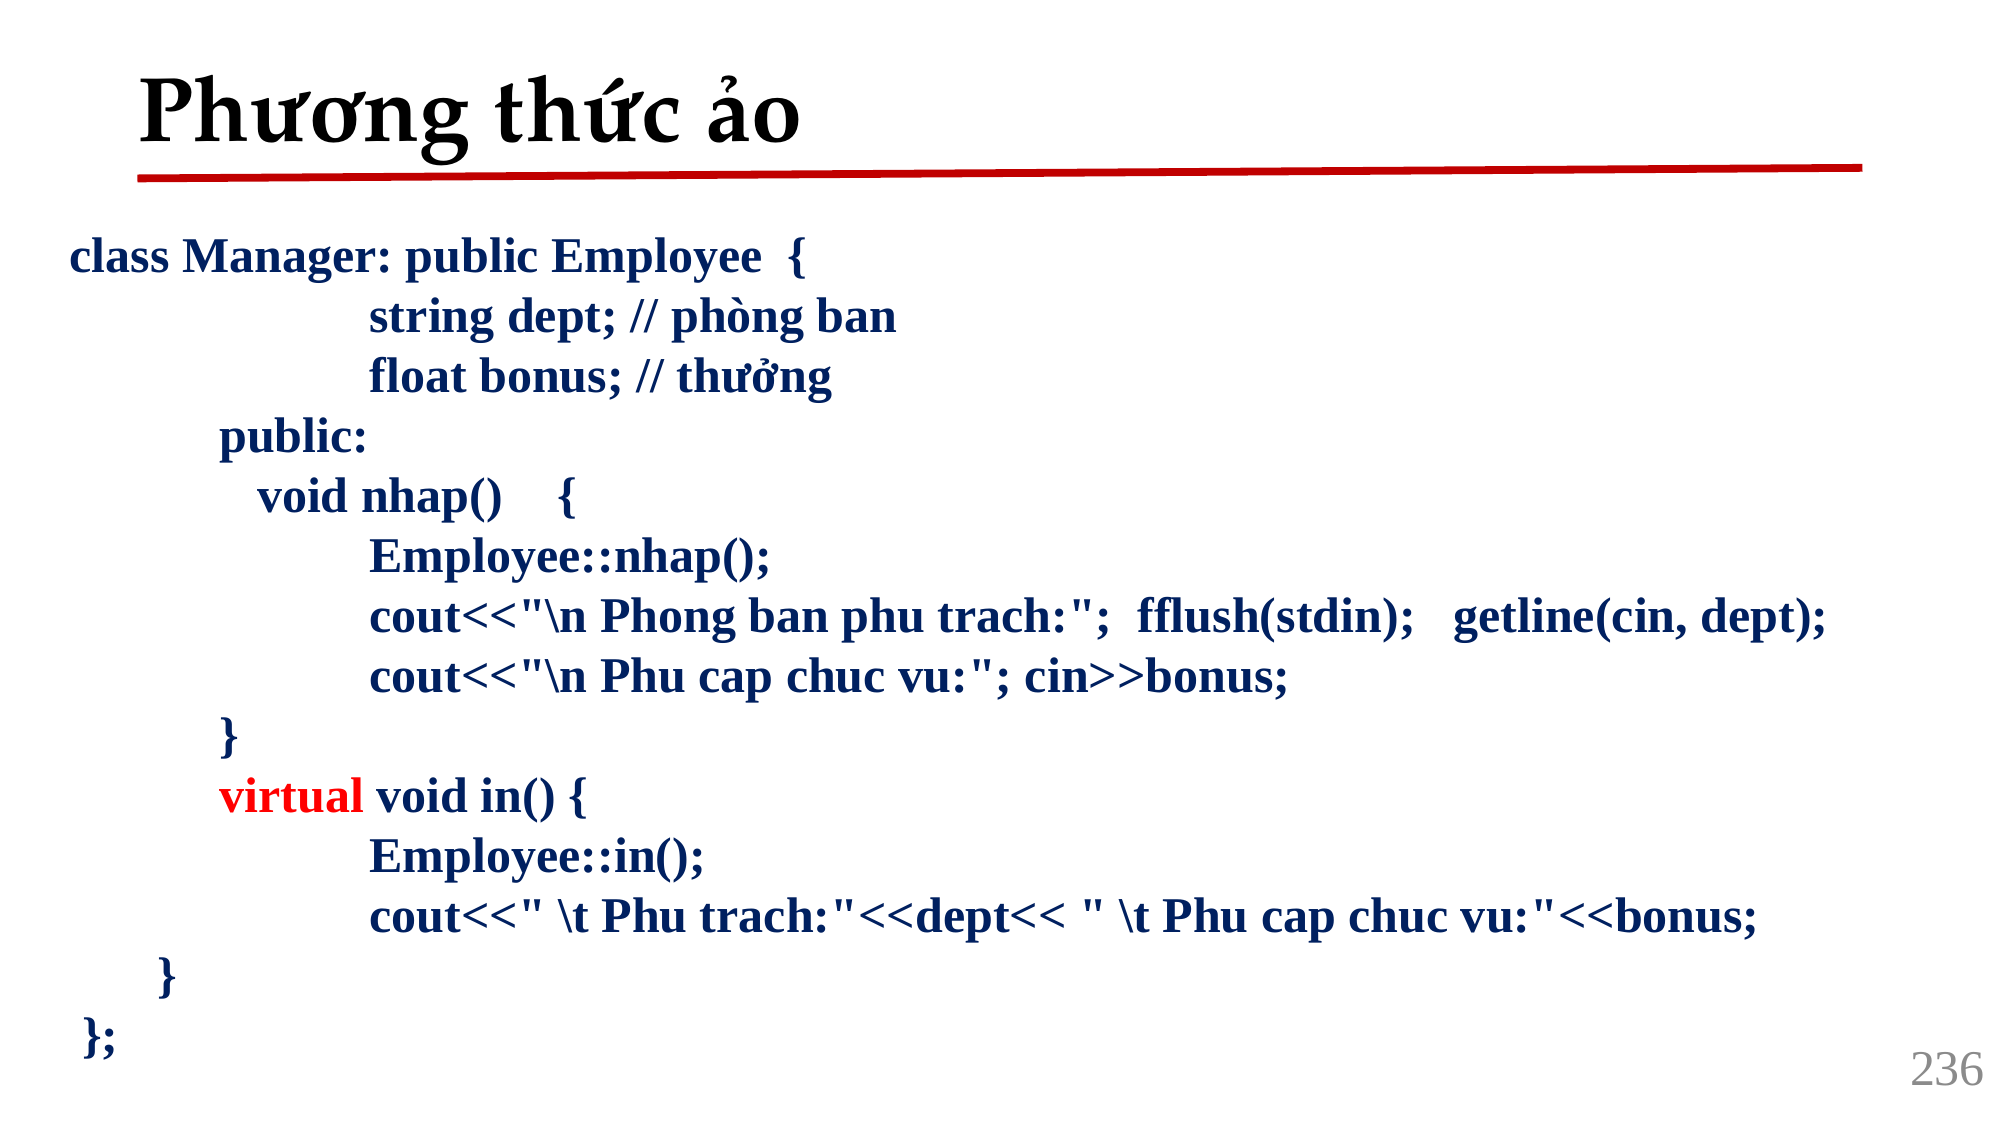

# Phương thức ảo
class Manager: public Employee  {
 		string dept; // phòng ban
 		float bonus; // thưởng
 	public:
 	   void nhap() 	   {
 		Employee::nhap();
		cout<<"\n Phong ban phu trach:";  fflush(stdin);   getline(cin, dept);
		cout<<"\n Phu cap chuc vu:"; cin>>bonus;
	}
	virtual void in() {
		Employee::in();
		cout<<" \t Phu trach:"<<dept<< " \t Phu cap chuc vu:"<<bonus;
       }
 };
236